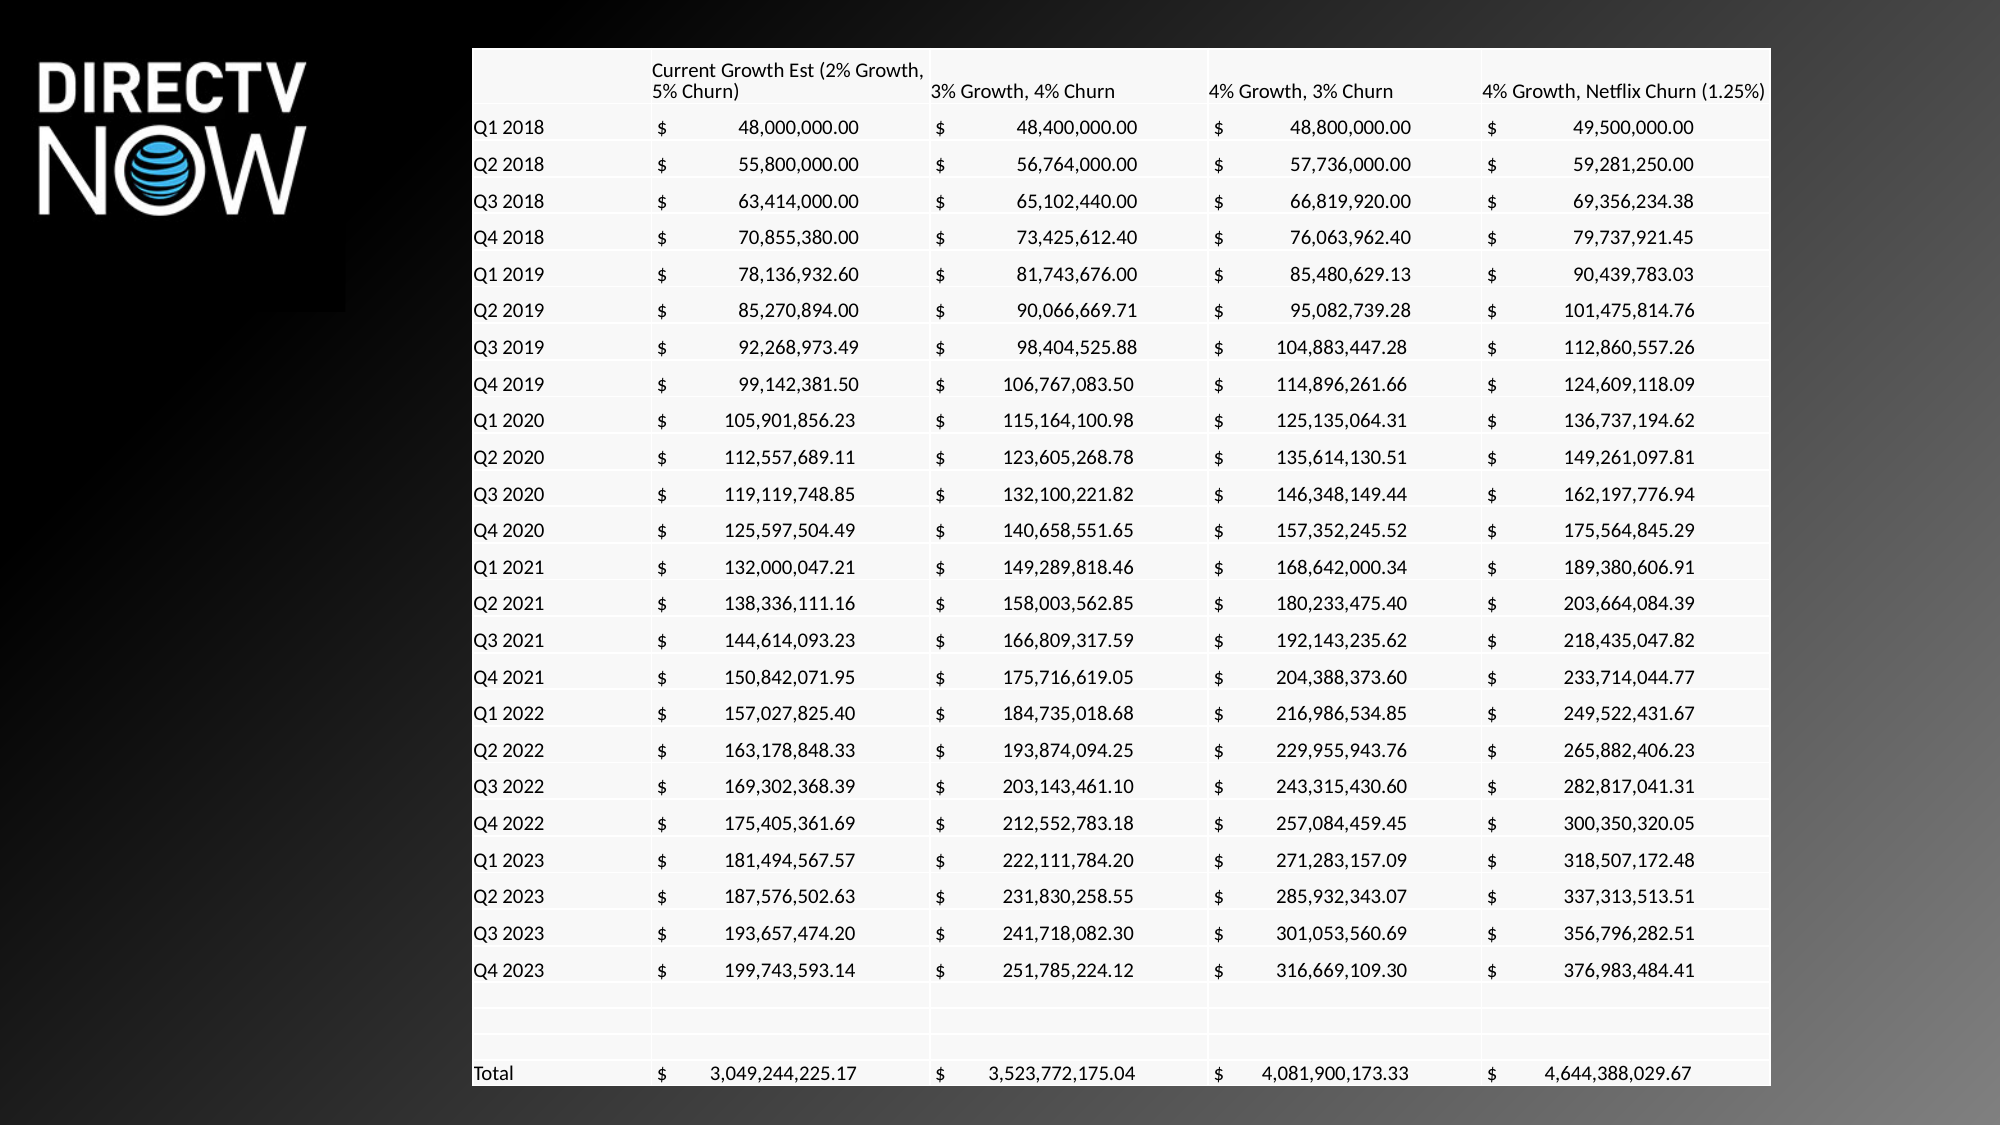

|  | Current Growth Est (2% Growth, 5% Churn) | 3% Growth, 4% Churn | 4% Growth, 3% Churn | 4% Growth, Netflix Churn (1.25%) |
| --- | --- | --- | --- | --- |
| Q1 2018 | $ 48,000,000.00 | $ 48,400,000.00 | $ 48,800,000.00 | $ 49,500,000.00 |
| Q2 2018 | $ 55,800,000.00 | $ 56,764,000.00 | $ 57,736,000.00 | $ 59,281,250.00 |
| Q3 2018 | $ 63,414,000.00 | $ 65,102,440.00 | $ 66,819,920.00 | $ 69,356,234.38 |
| Q4 2018 | $ 70,855,380.00 | $ 73,425,612.40 | $ 76,063,962.40 | $ 79,737,921.45 |
| Q1 2019 | $ 78,136,932.60 | $ 81,743,676.00 | $ 85,480,629.13 | $ 90,439,783.03 |
| Q2 2019 | $ 85,270,894.00 | $ 90,066,669.71 | $ 95,082,739.28 | $ 101,475,814.76 |
| Q3 2019 | $ 92,268,973.49 | $ 98,404,525.88 | $ 104,883,447.28 | $ 112,860,557.26 |
| Q4 2019 | $ 99,142,381.50 | $ 106,767,083.50 | $ 114,896,261.66 | $ 124,609,118.09 |
| Q1 2020 | $ 105,901,856.23 | $ 115,164,100.98 | $ 125,135,064.31 | $ 136,737,194.62 |
| Q2 2020 | $ 112,557,689.11 | $ 123,605,268.78 | $ 135,614,130.51 | $ 149,261,097.81 |
| Q3 2020 | $ 119,119,748.85 | $ 132,100,221.82 | $ 146,348,149.44 | $ 162,197,776.94 |
| Q4 2020 | $ 125,597,504.49 | $ 140,658,551.65 | $ 157,352,245.52 | $ 175,564,845.29 |
| Q1 2021 | $ 132,000,047.21 | $ 149,289,818.46 | $ 168,642,000.34 | $ 189,380,606.91 |
| Q2 2021 | $ 138,336,111.16 | $ 158,003,562.85 | $ 180,233,475.40 | $ 203,664,084.39 |
| Q3 2021 | $ 144,614,093.23 | $ 166,809,317.59 | $ 192,143,235.62 | $ 218,435,047.82 |
| Q4 2021 | $ 150,842,071.95 | $ 175,716,619.05 | $ 204,388,373.60 | $ 233,714,044.77 |
| Q1 2022 | $ 157,027,825.40 | $ 184,735,018.68 | $ 216,986,534.85 | $ 249,522,431.67 |
| Q2 2022 | $ 163,178,848.33 | $ 193,874,094.25 | $ 229,955,943.76 | $ 265,882,406.23 |
| Q3 2022 | $ 169,302,368.39 | $ 203,143,461.10 | $ 243,315,430.60 | $ 282,817,041.31 |
| Q4 2022 | $ 175,405,361.69 | $ 212,552,783.18 | $ 257,084,459.45 | $ 300,350,320.05 |
| Q1 2023 | $ 181,494,567.57 | $ 222,111,784.20 | $ 271,283,157.09 | $ 318,507,172.48 |
| Q2 2023 | $ 187,576,502.63 | $ 231,830,258.55 | $ 285,932,343.07 | $ 337,313,513.51 |
| Q3 2023 | $ 193,657,474.20 | $ 241,718,082.30 | $ 301,053,560.69 | $ 356,796,282.51 |
| Q4 2023 | $ 199,743,593.14 | $ 251,785,224.12 | $ 316,669,109.30 | $ 376,983,484.41 |
|  |  |  |  |  |
|  |  |  |  |  |
|  |  |  |  |  |
| Total | $ 3,049,244,225.17 | $ 3,523,772,175.04 | $ 4,081,900,173.33 | $ 4,644,388,029.67 |